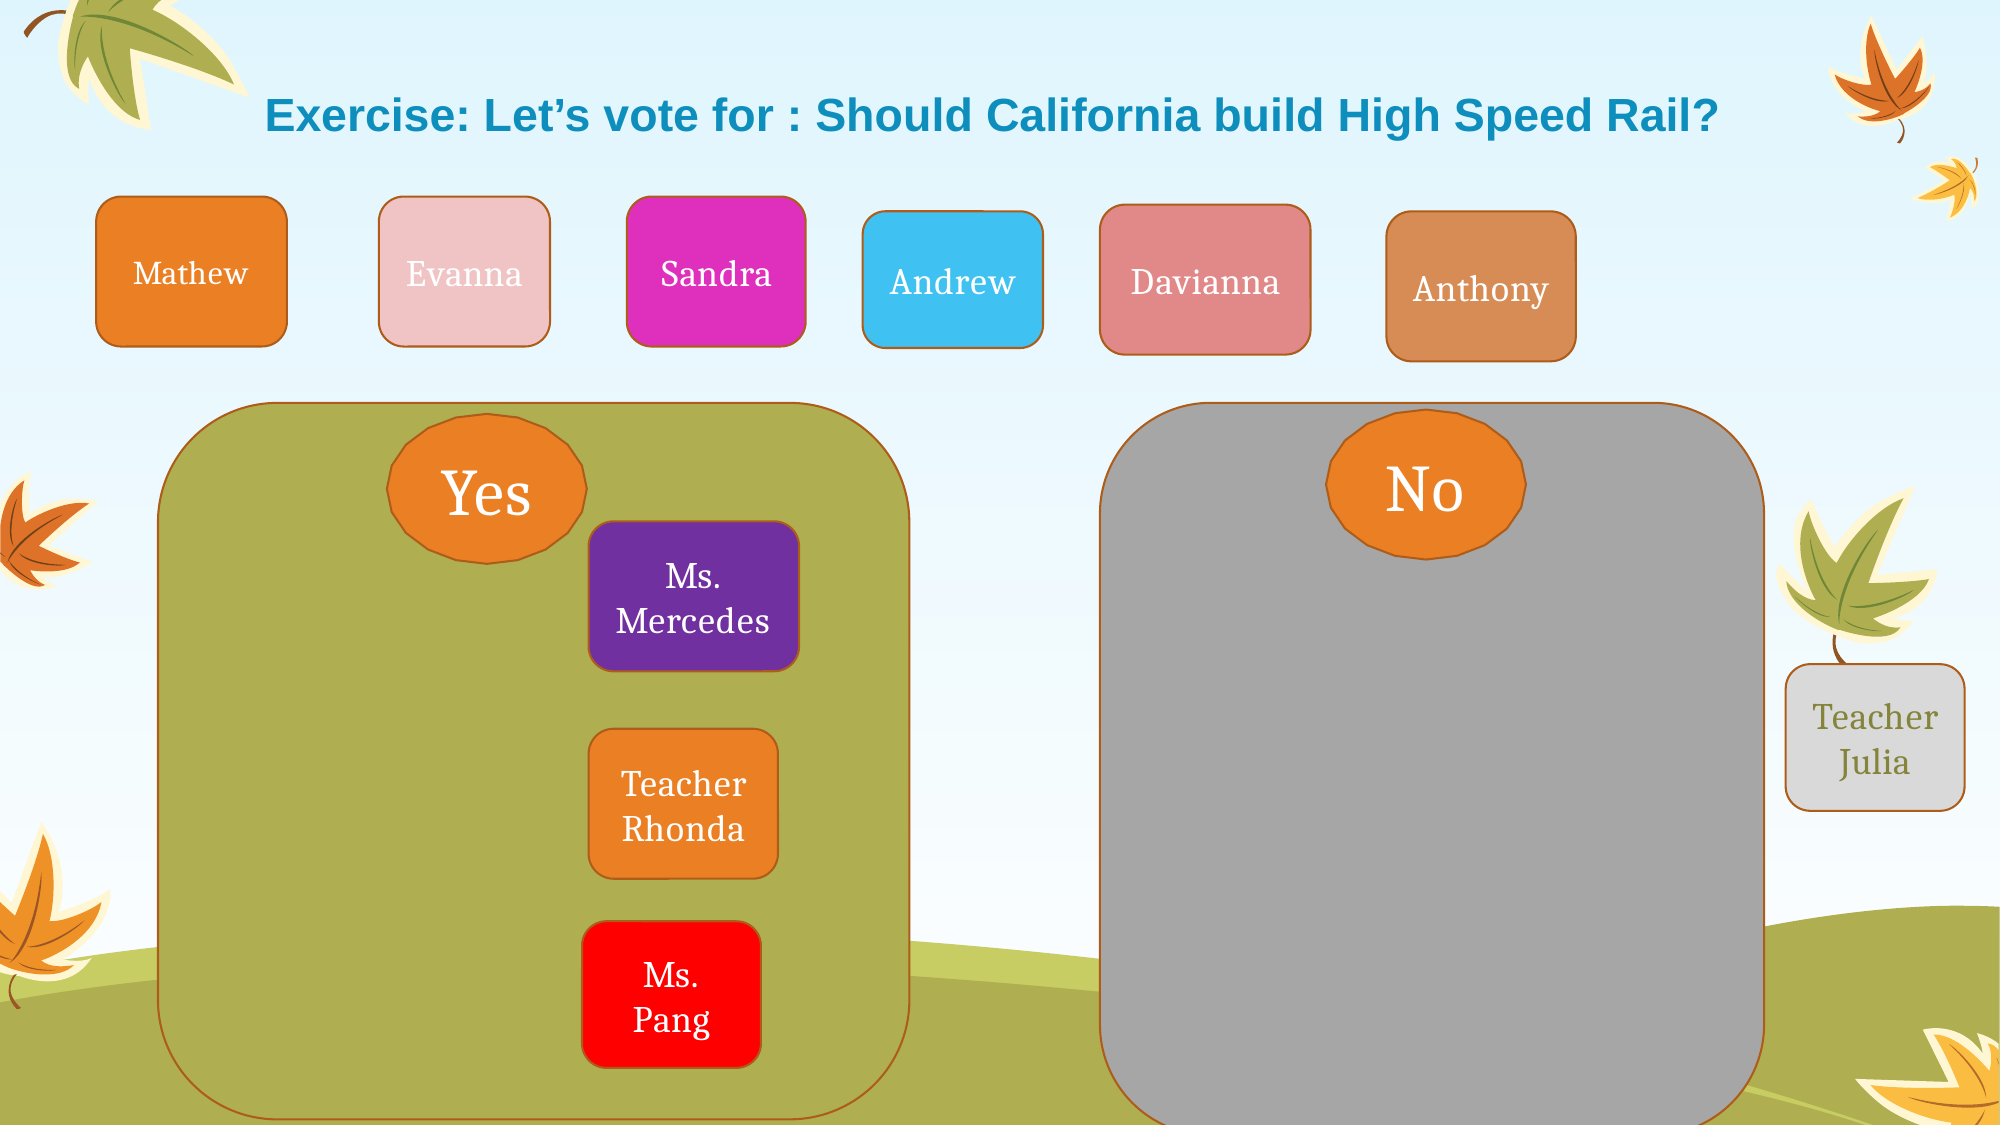

# Exercise: Let’s vote for : Should California build High Speed Rail?
Mathew
Evanna
Sandra
Davianna
Andrew
Anthony

No
Yes

Ms. Mercedes
Teacher Julia
Teacher Rhonda
Ms. Pang